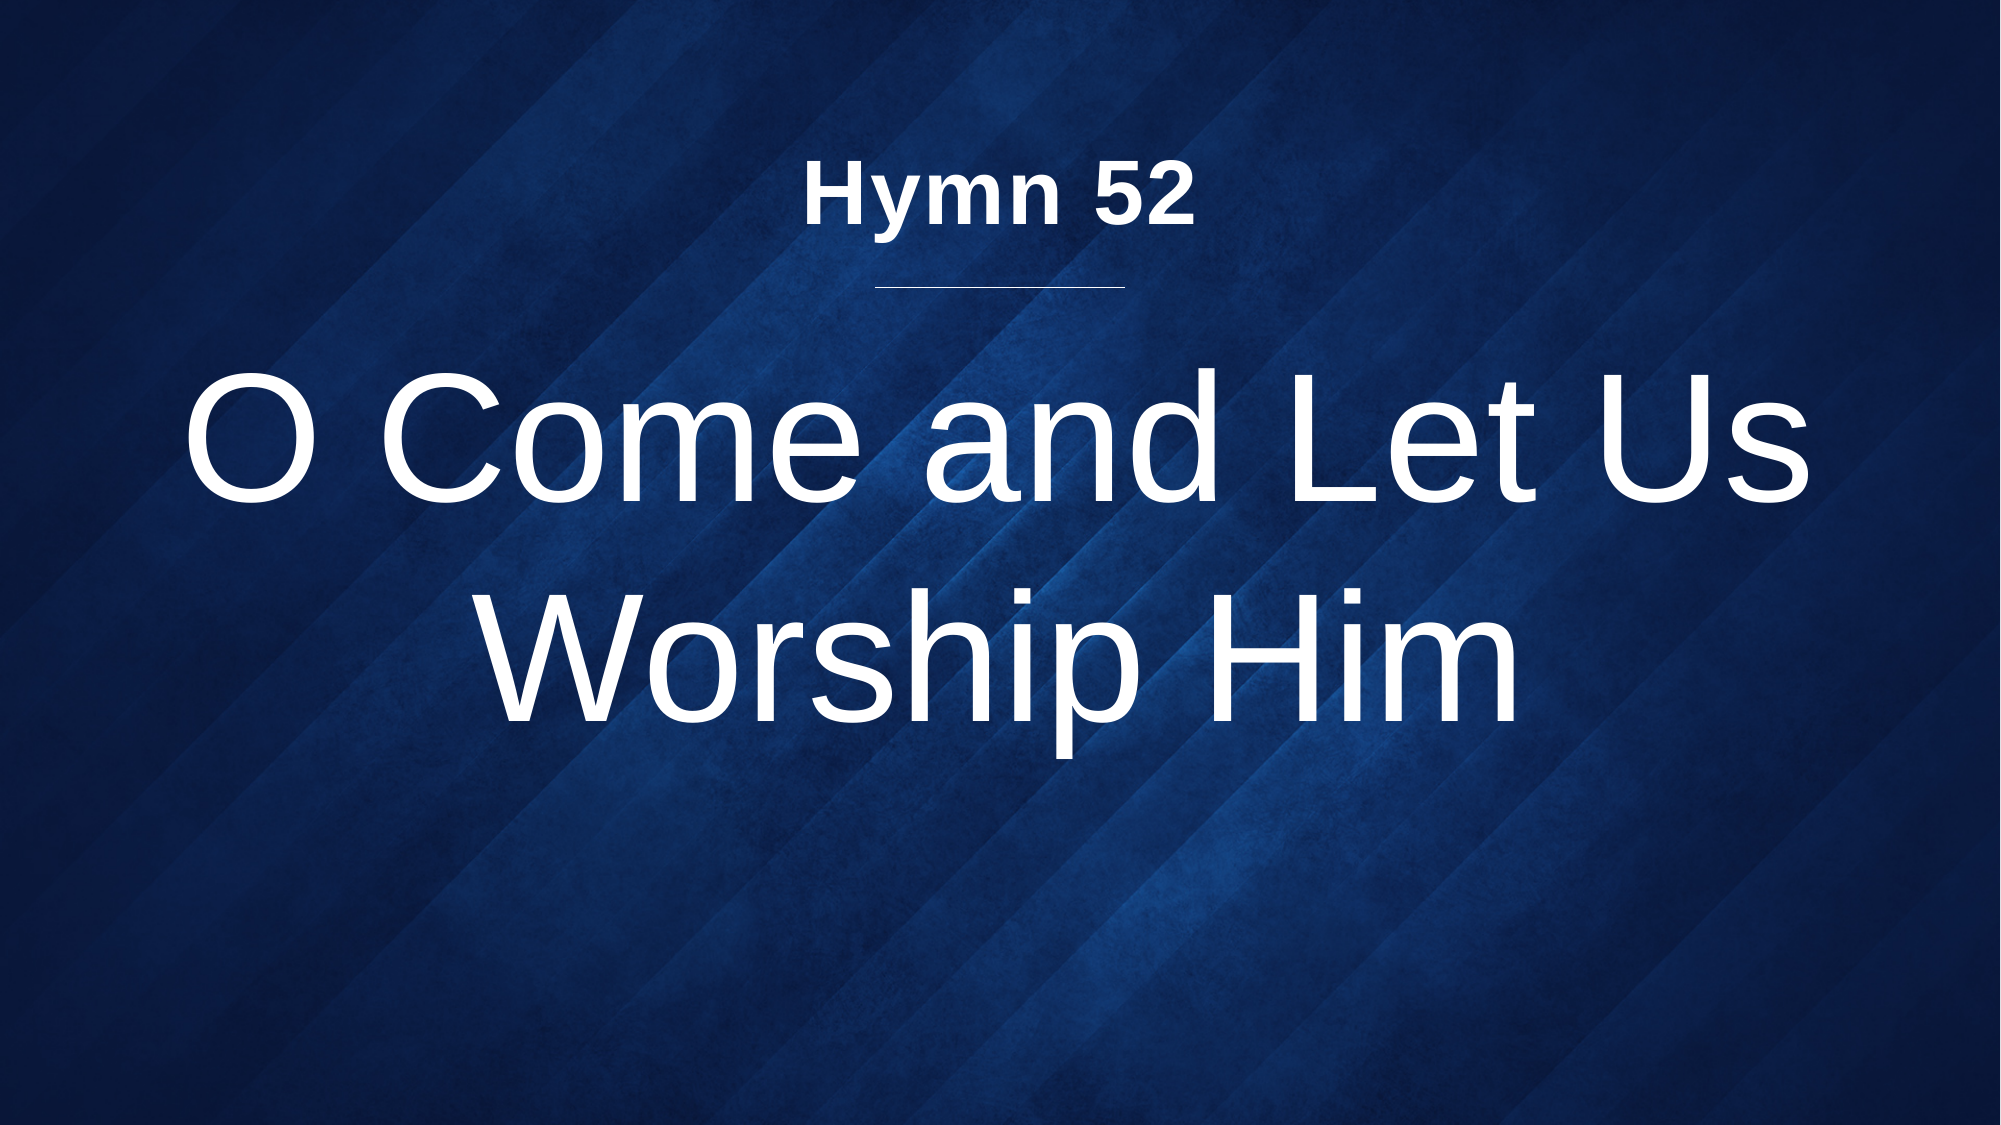

Hymn 52
# O Come and Let Us Worship Him